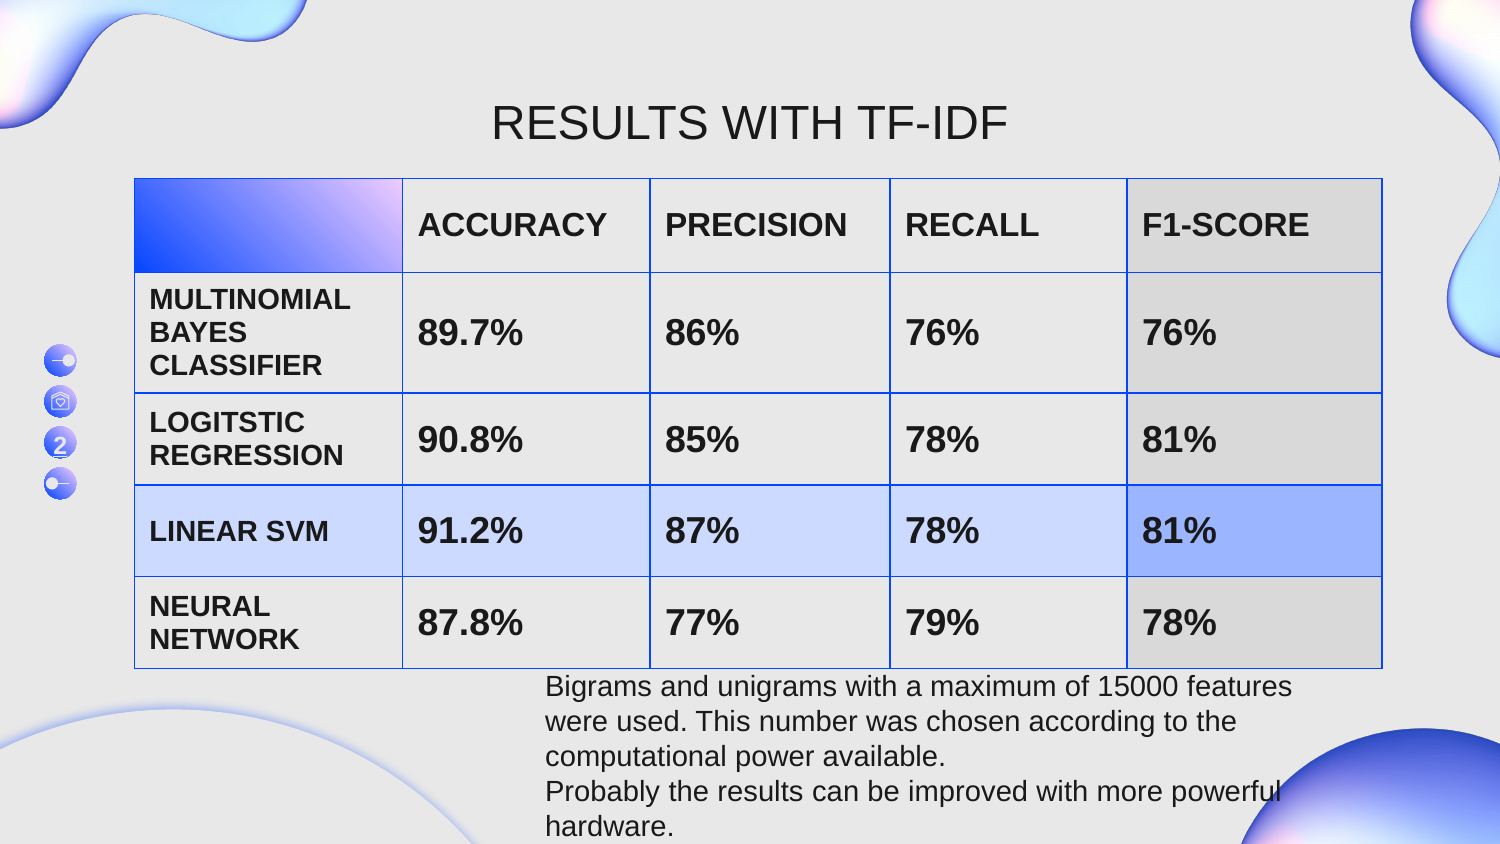

# RESULTS WITH TF-IDF
|  | ACCURACY | PRECISION | RECALL | F1-SCORE |
| --- | --- | --- | --- | --- |
| MULTINOMIAL BAYES CLASSIFIER | 89.7% | 86% | 76% | 76% |
| LOGITSTIC REGRESSION | 90.8% | 85% | 78% | 81% |
| LINEAR SVM | 91.2% | 87% | 78% | 81% |
| NEURAL NETWORK | 87.8% | 77% | 79% | 78% |

2

Bigrams and unigrams with a maximum of 15000 features were used. This number was chosen according to the computational power available.
Probably the results can be improved with more powerful hardware.